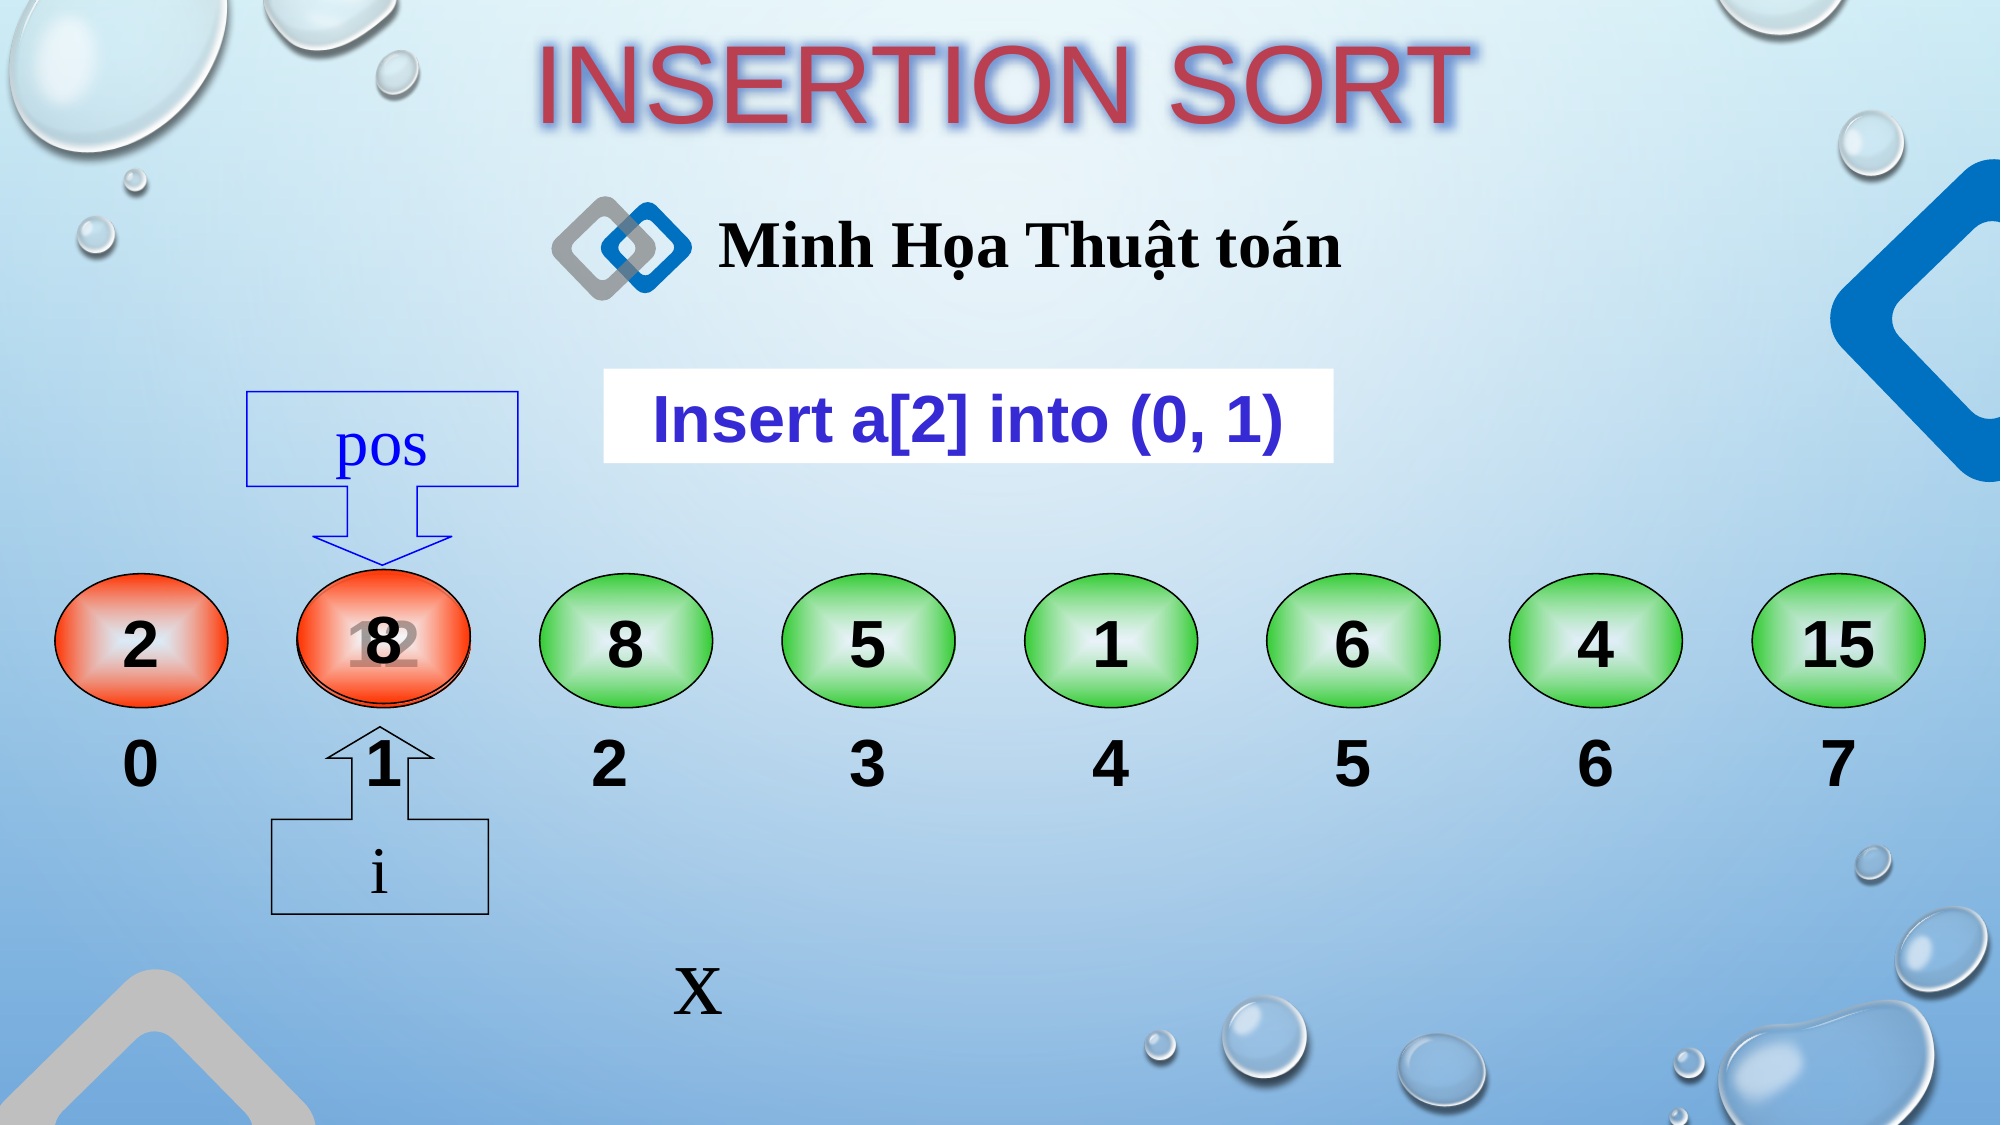

INSERTION SORT

Minh Họa Thuật toán

Insert a[2] into (0, 1)
pos
8
2
8
5
1
6
4
12
15
0
1
2
3
4
5
6
7
i
x